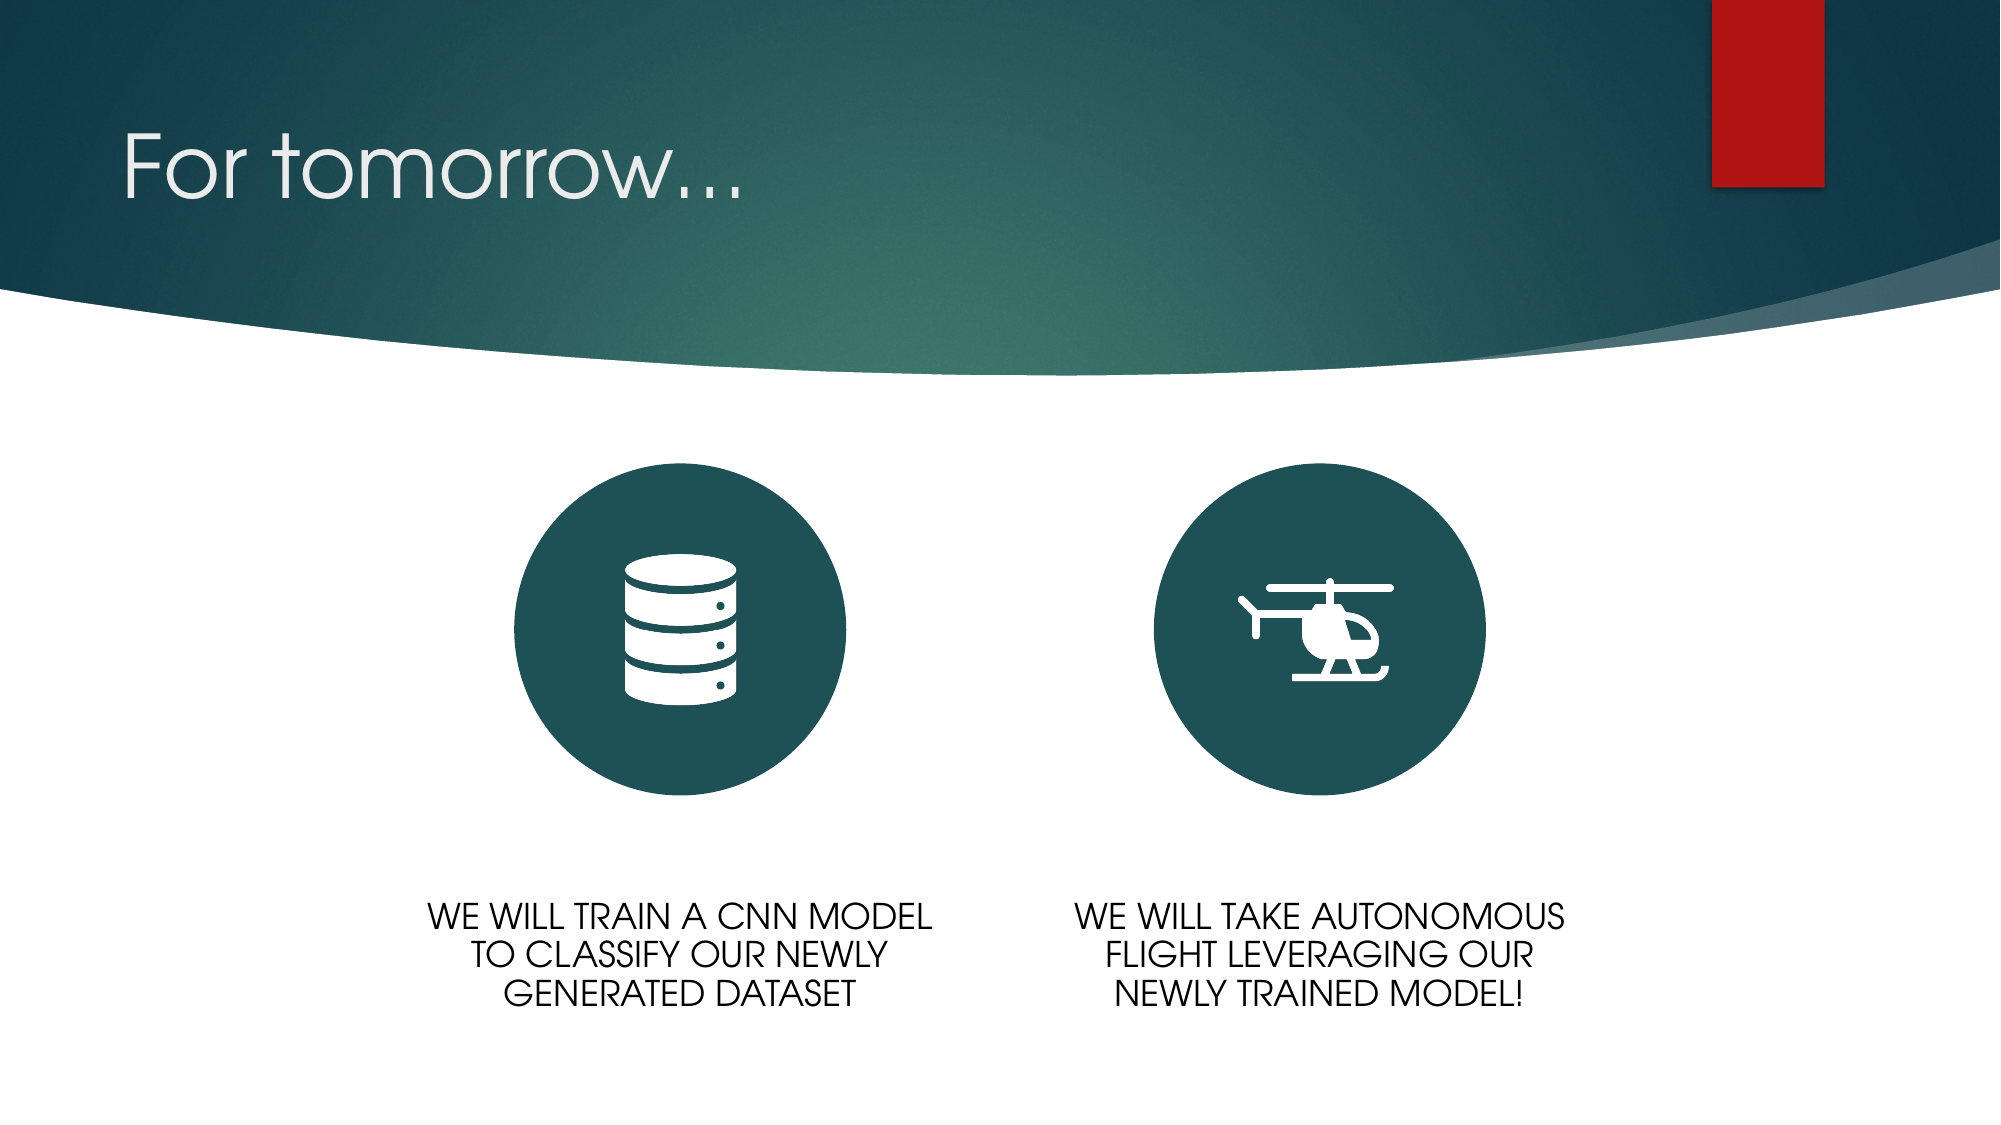

# For tomorrow…

We will train a CNN model to classify our newly generated dataset
We will take autonomous flight leveraging our newly trained model!